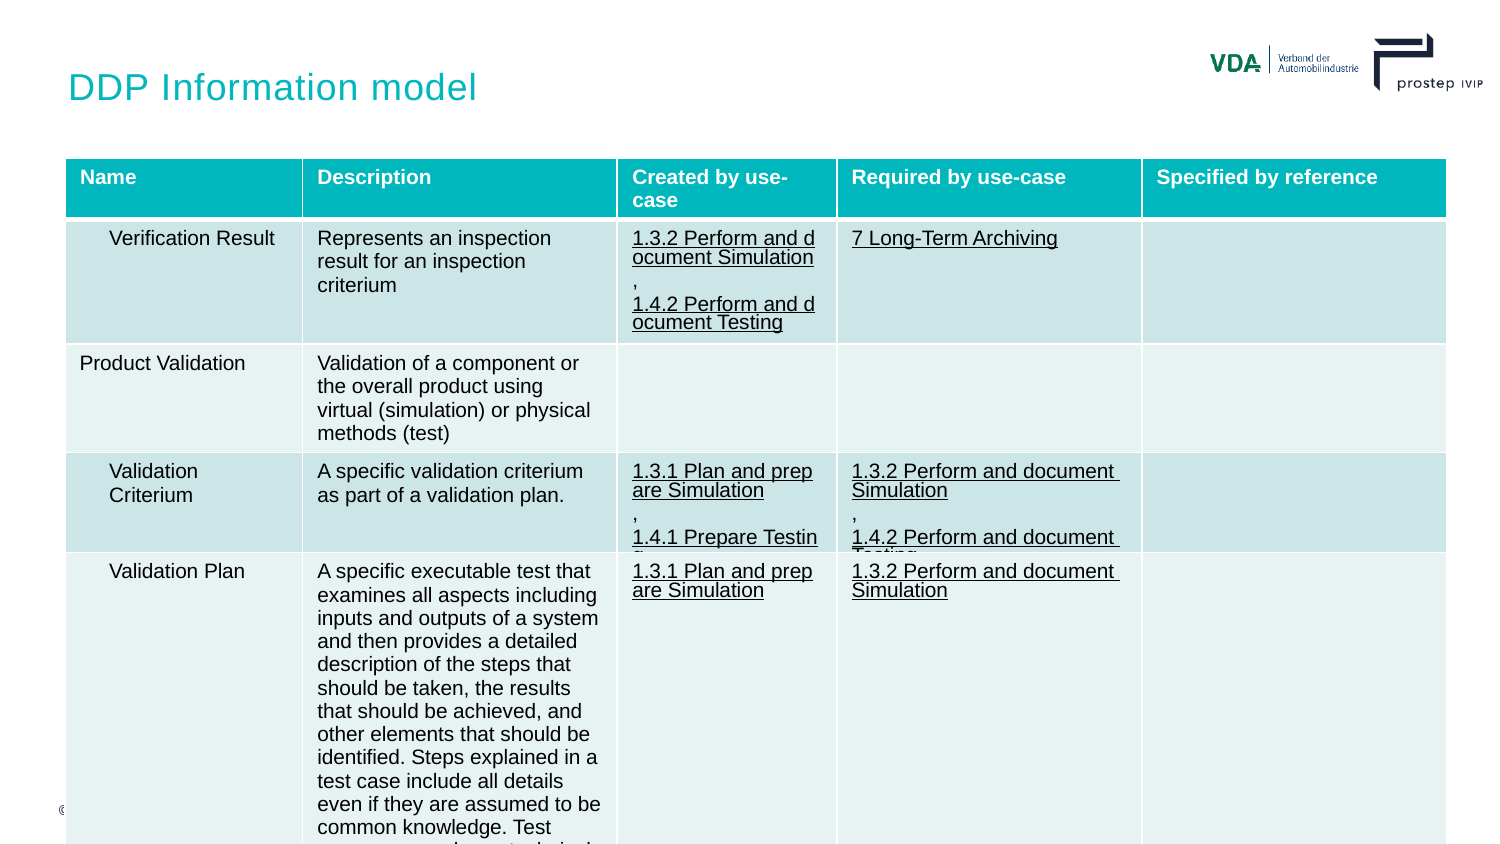

# DDP Information model
| Name | Description | Created by use-case | Required by use-case | Specified by reference |
| --- | --- | --- | --- | --- |
| Verification Result | Represents an inspection result for an inspection criterium | 1.3.2 Perform and document Simulation, 1.4.2 Perform and document Testing | 7 Long-Term Archiving |  |
| Product Validation | Validation of a component or the overall product using virtual (simulation) or physical methods (test) |  |  |  |
| Validation Criterium | A specific validation criterium as part of a validation plan. | 1.3.1 Plan and prepare Simulation, 1.4.1 Prepare Testing | 1.3.2 Perform and document Simulation, 1.4.2 Perform and document Testing |  |
| Validation Plan | A specific executable test that examines all aspects including inputs and outputs of a system and then provides a detailed description of the steps that should be taken, the results that should be achieved, and other elements that should be identified. Steps explained in a test case include all details even if they are assumed to be common knowledge. Test cases are used as a technical explanation and reference guide for systems. https://intranet.prostep.org/display/PROJ/Glossary | 1.3.1 Plan and prepare Simulation | 1.3.2 Perform and document Simulation |  |